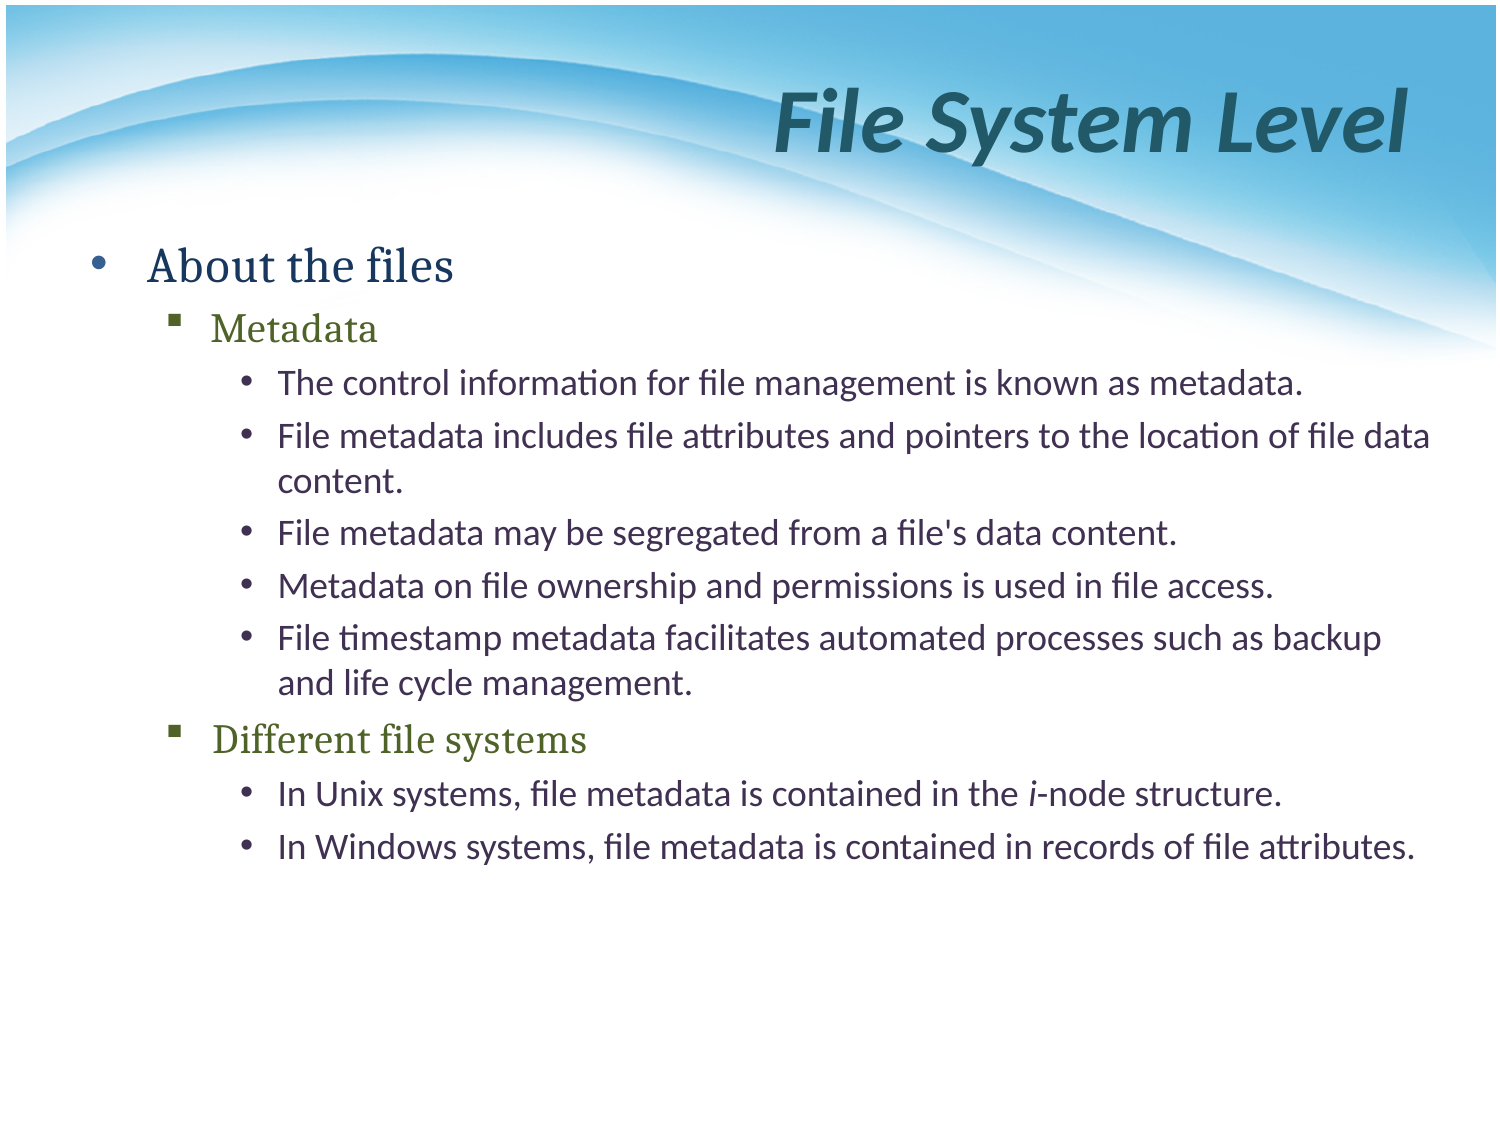

# File System Level
About the files
Metadata
The control information for file management is known as metadata.
File metadata includes file attributes and pointers to the location of file data content.
File metadata may be segregated from a file's data content.
Metadata on file ownership and permissions is used in file access.
File timestamp metadata facilitates automated processes such as backup and life cycle management.
Different file systems
In Unix systems, file metadata is contained in the i-node structure.
In Windows systems, file metadata is contained in records of file attributes.